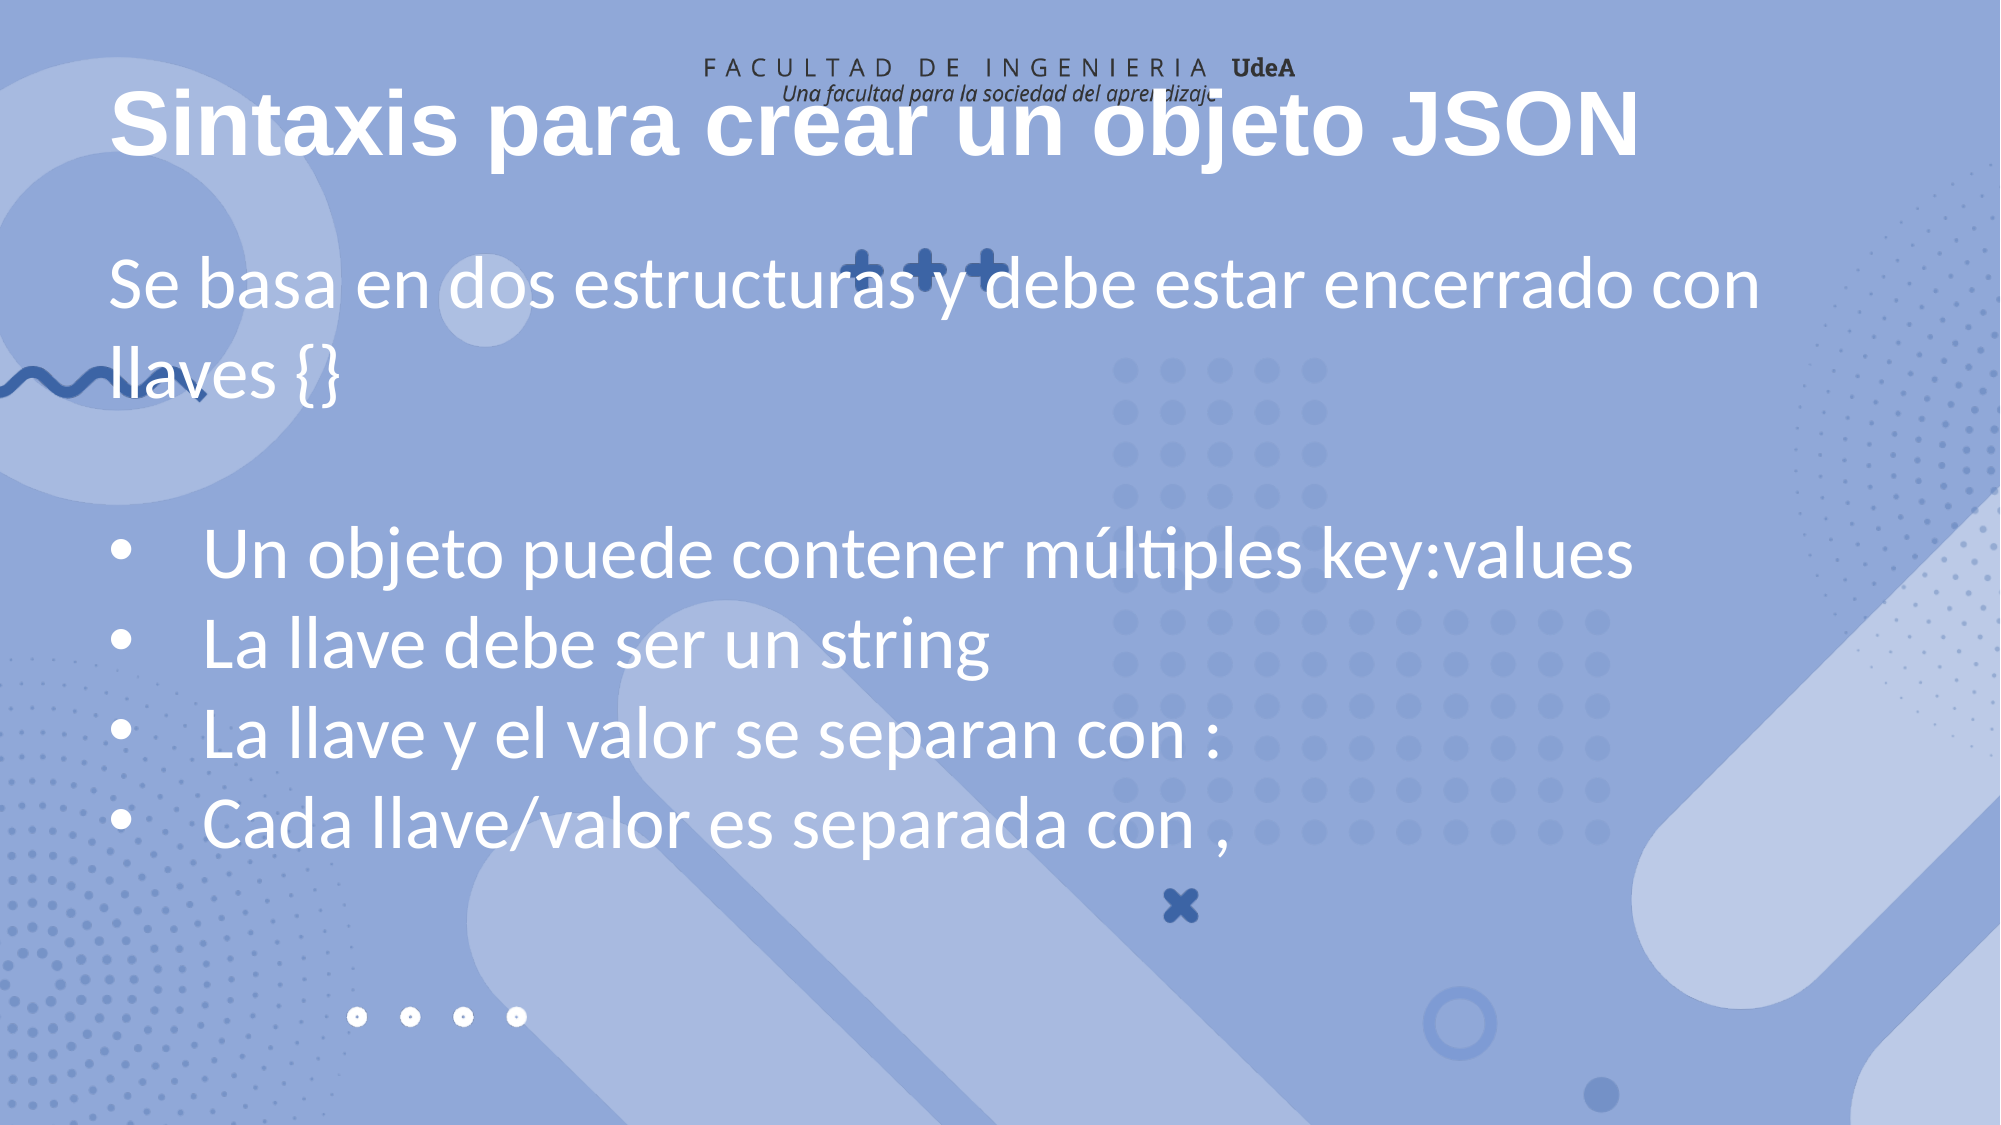

# Sintaxis para crear un objeto JSON
Se basa en dos estructuras y debe estar encerrado con llaves {}

Un objeto puede contener múltiples key:values
La llave debe ser un string
La llave y el valor se separan con :
Cada llave/valor es separada con ,